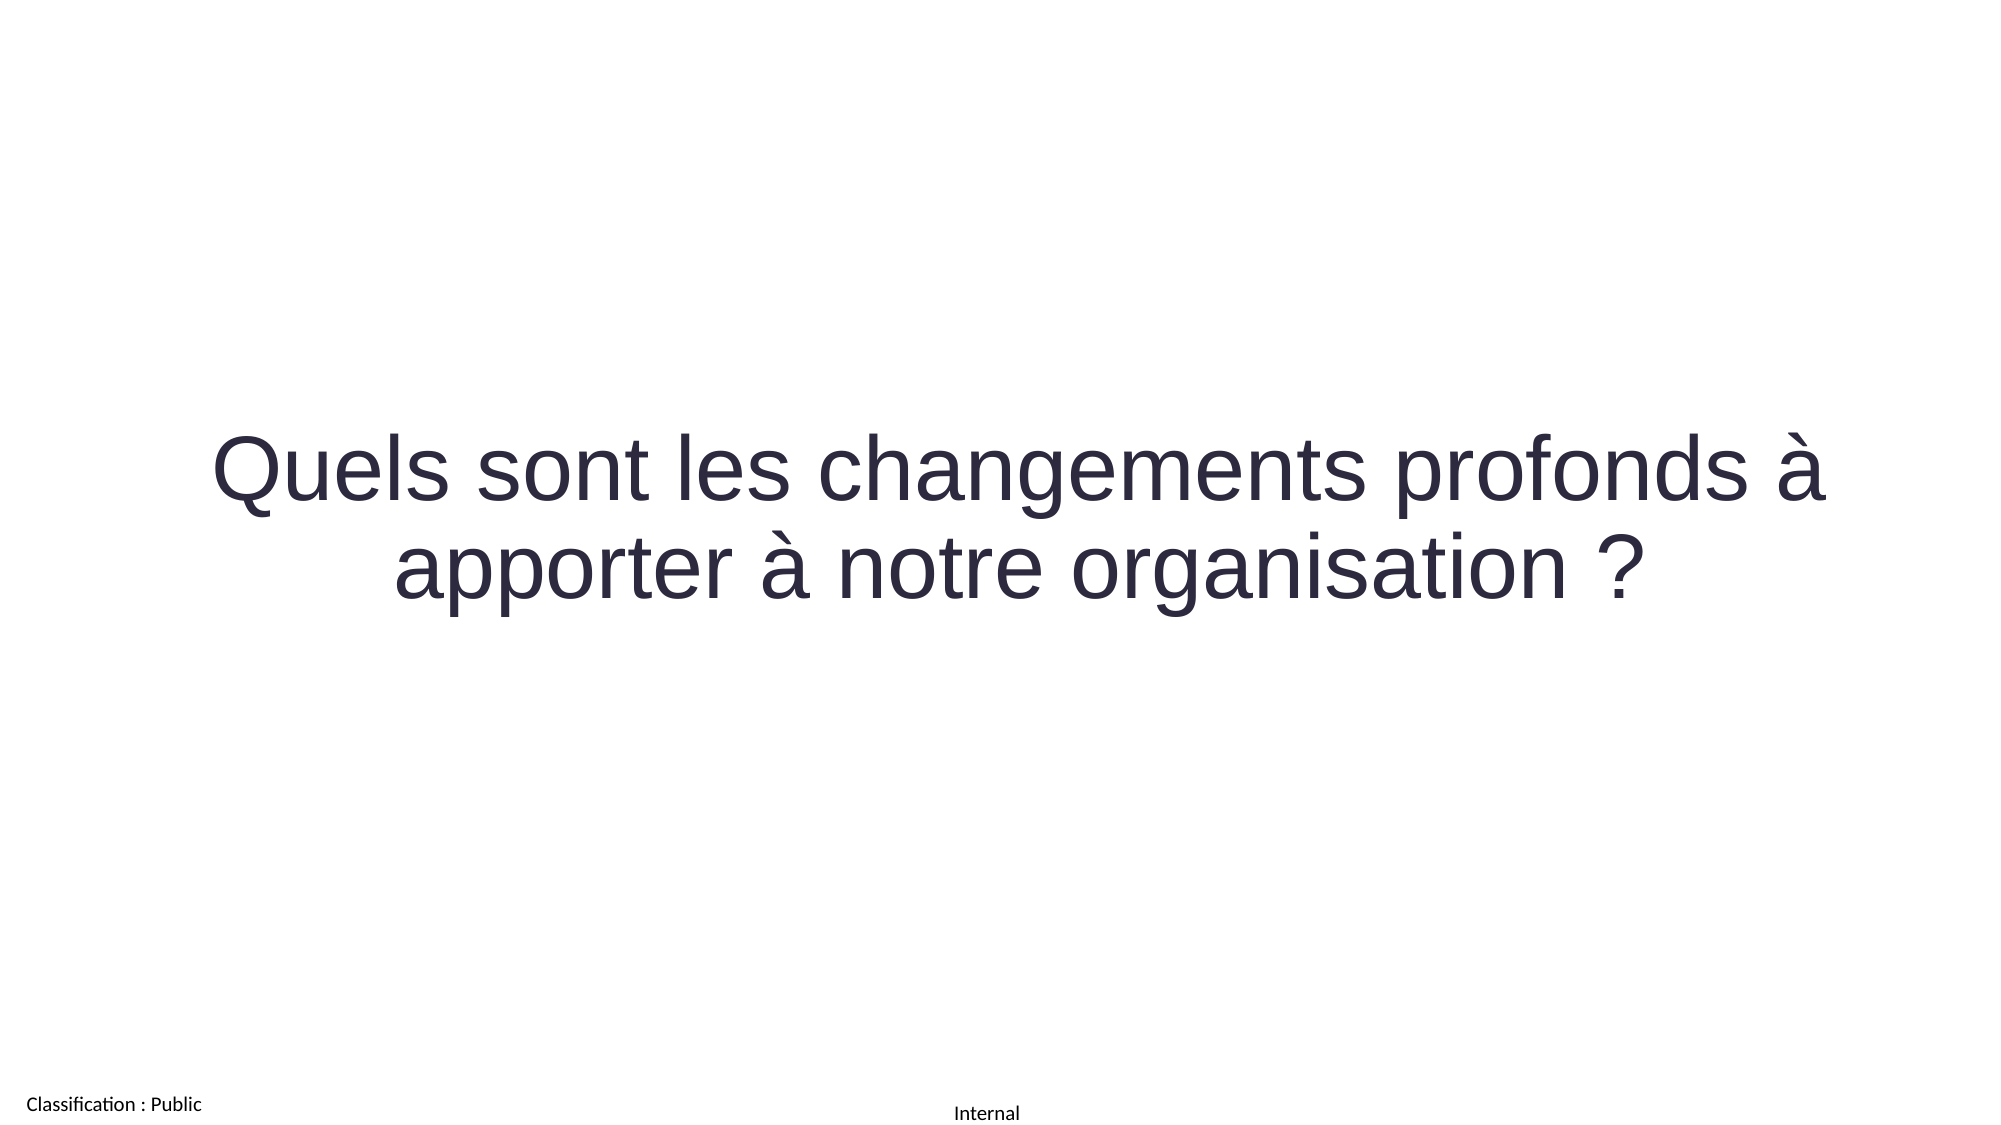

# Quels sont les changements profonds à apporter à notre organisation ?